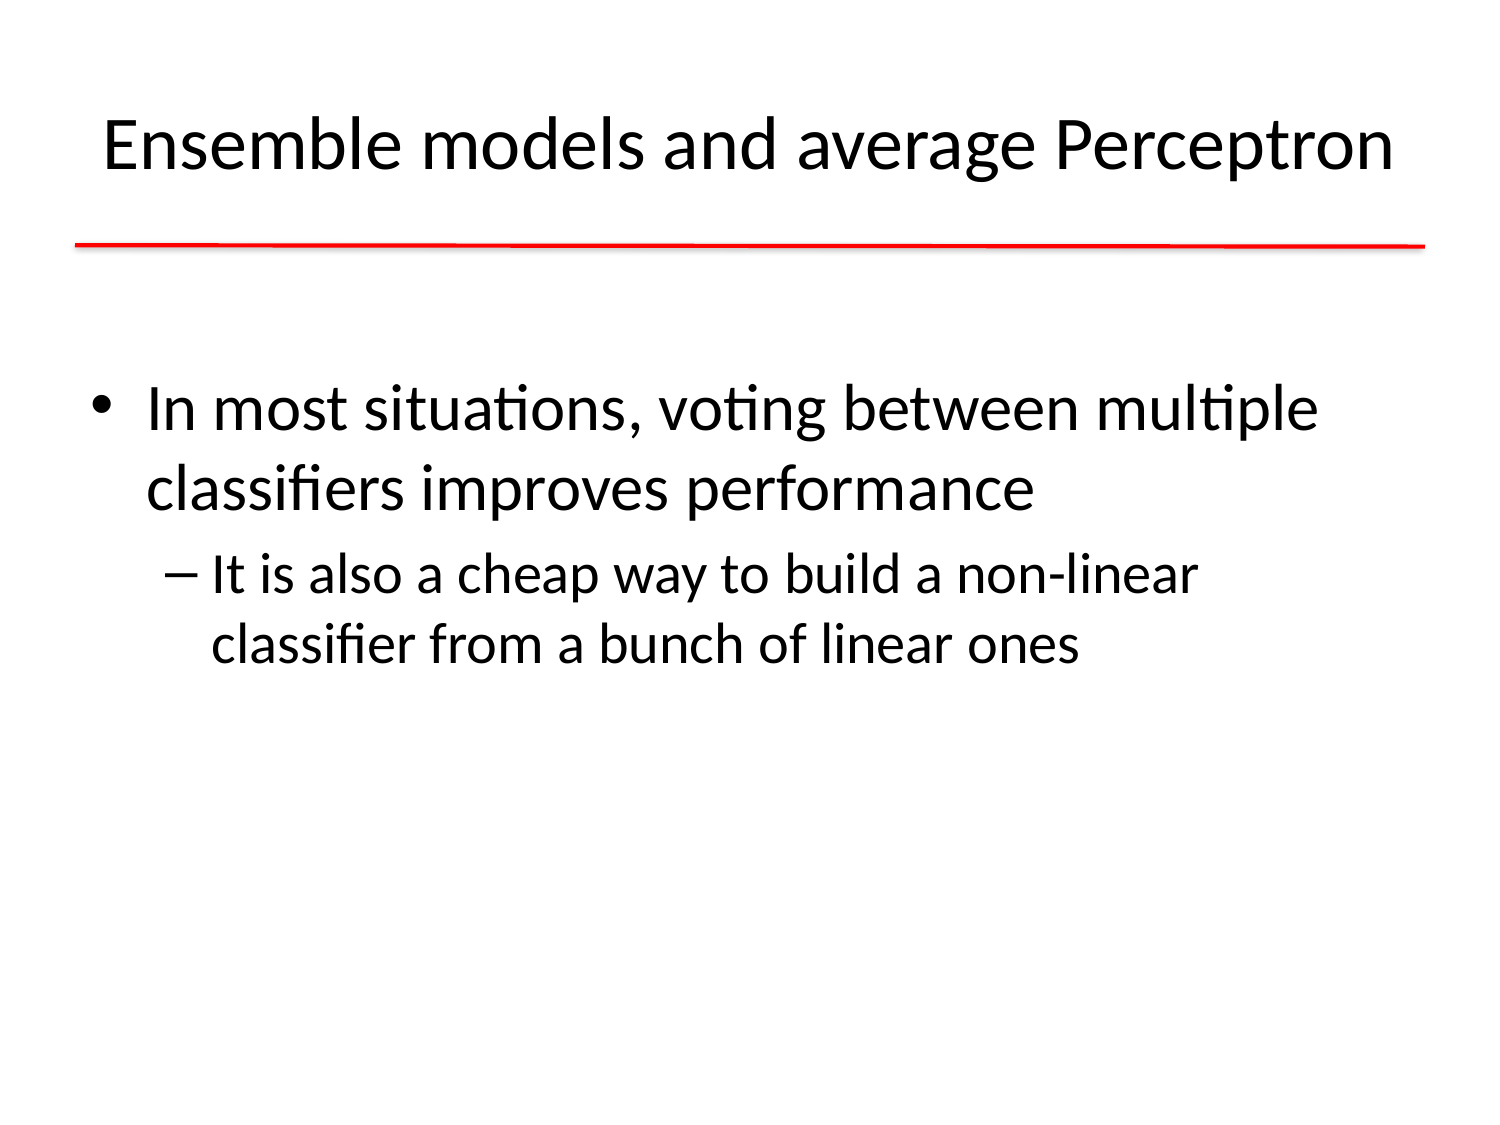

# Ensemble models and average Perceptron

In most situations, voting between multiple classifiers improves performance
It is also a cheap way to build a non-linear classifier from a bunch of linear ones